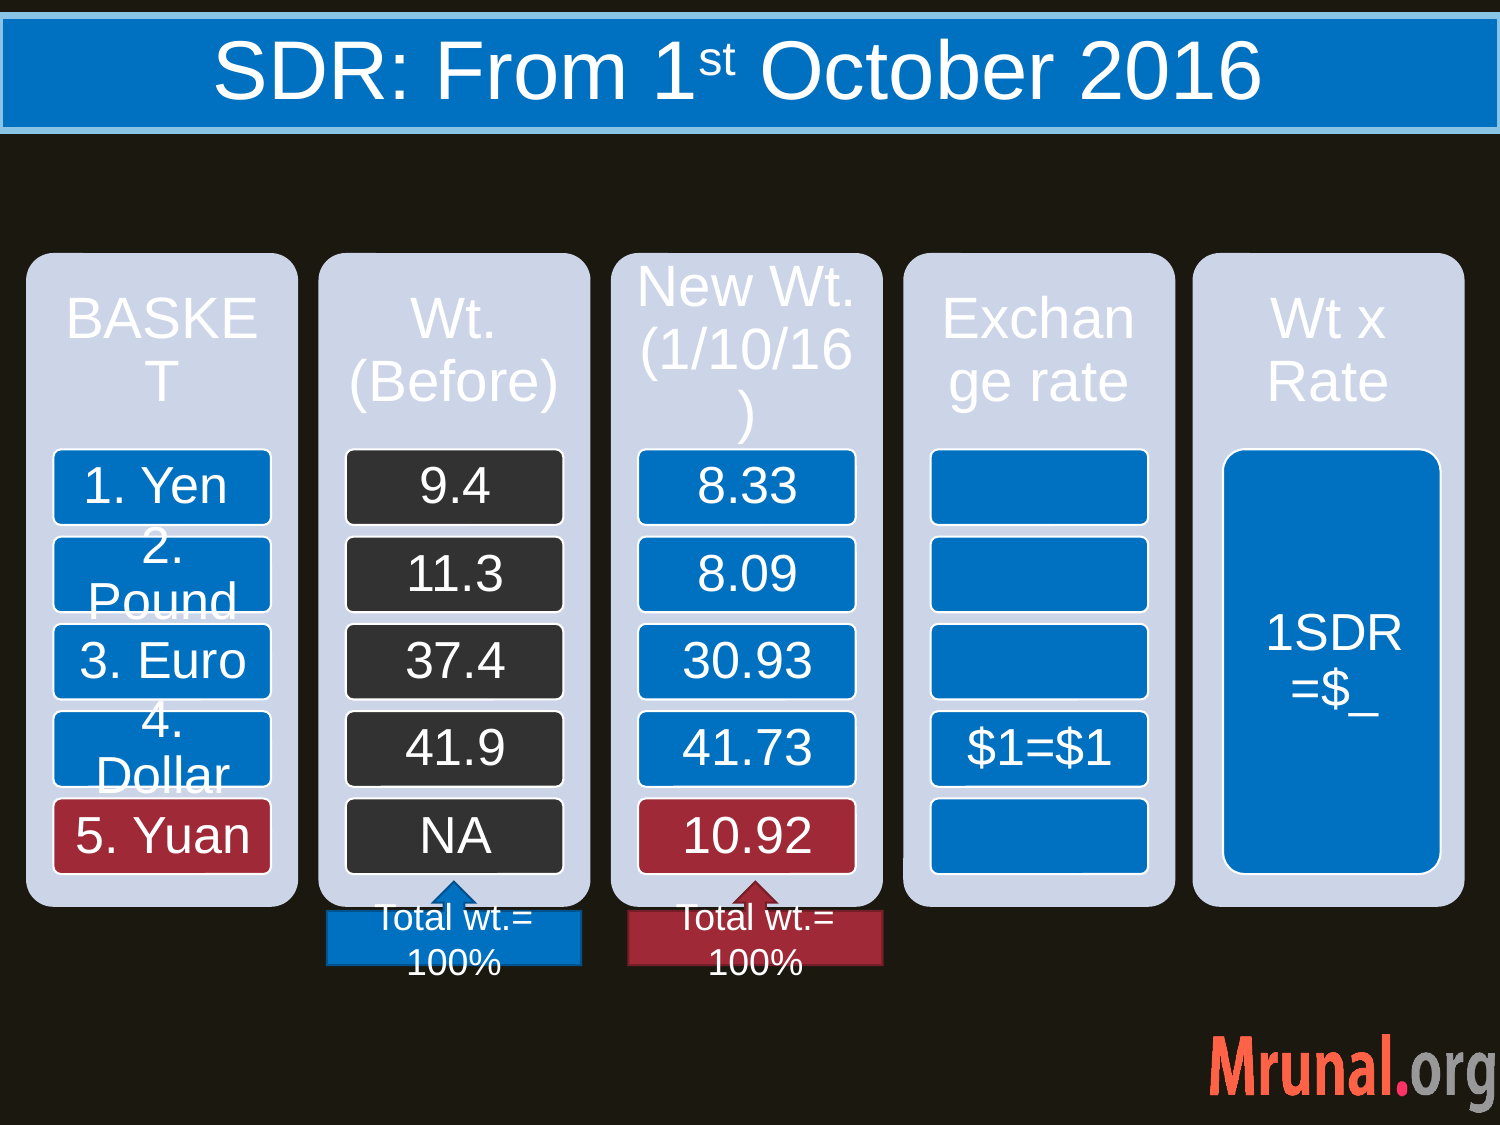

# SDR: From 1st October 2016
BASKET
1. Yen
2. Pound
3. Euro
4. Dollar
5. Yuan
Wt. (Before)
9.4
11.3
37.4
41.9
NA
New Wt. (1/10/16)
8.33
8.09
30.93
41.73
10.92
Exchange rate

$1=$1

Wt x Rate
1SDR
=$_
Total wt.= 100%
Total wt.= 100%